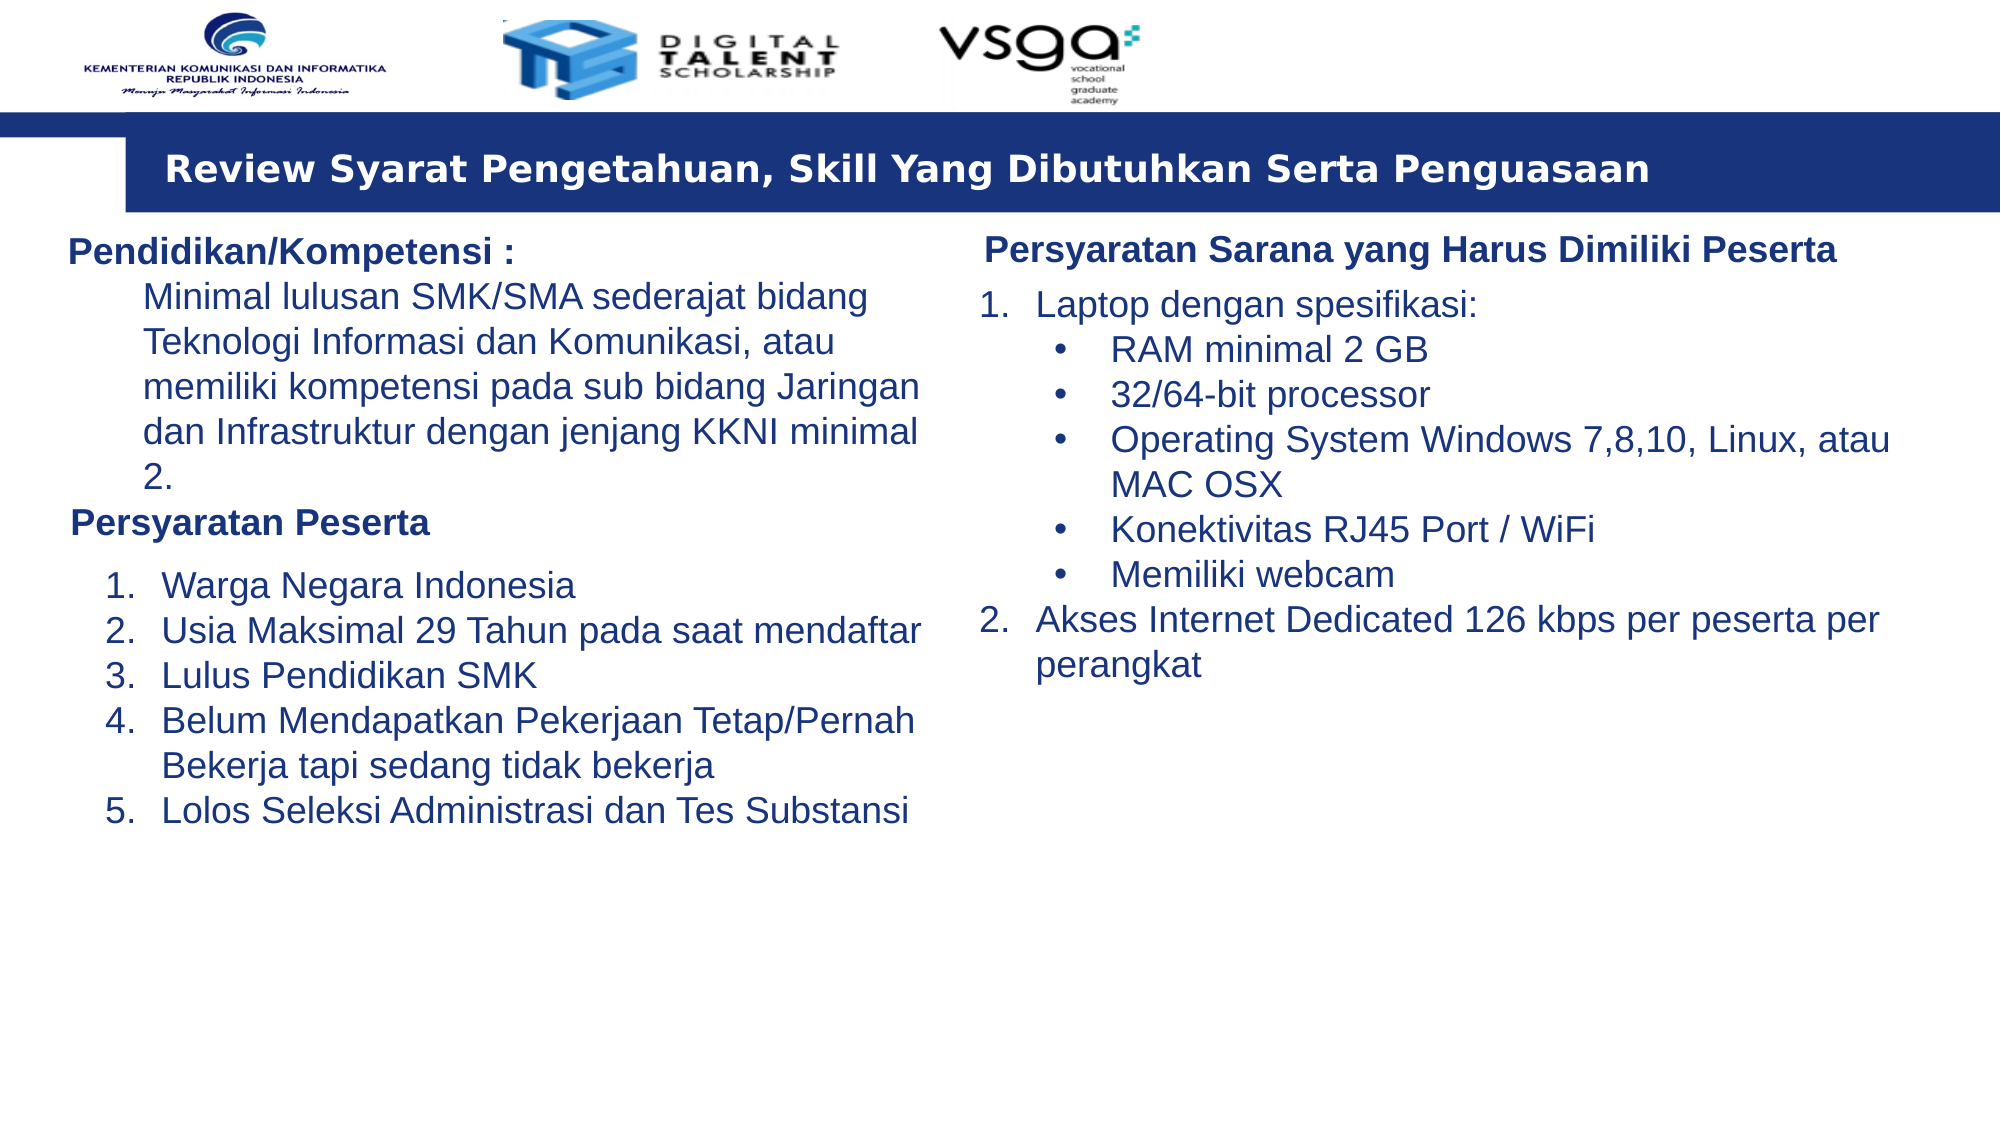

Review Syarat Pengetahuan, Skill Yang Dibutuhkan Serta Penguasaan
Persyaratan Sarana yang Harus Dimiliki Peserta
Pendidikan/Kompetensi :
Minimal lulusan SMK/SMA sederajat bidang Teknologi Informasi dan Komunikasi, atau
memiliki kompetensi pada sub bidang Jaringan dan Infrastruktur dengan jenjang KKNI minimal 2.
Laptop dengan spesifikasi:
RAM minimal 2 GB
32/64-bit processor
Operating System Windows 7,8,10, Linux, atau MAC OSX
Konektivitas RJ45 Port / WiFi
Memiliki webcam
Akses Internet Dedicated 126 kbps per peserta per perangkat
Persyaratan Peserta
Warga Negara Indonesia
Usia Maksimal 29 Tahun pada saat mendaftar
Lulus Pendidikan SMK
Belum Mendapatkan Pekerjaan Tetap/Pernah Bekerja tapi sedang tidak bekerja
Lolos Seleksi Administrasi dan Tes Substansi